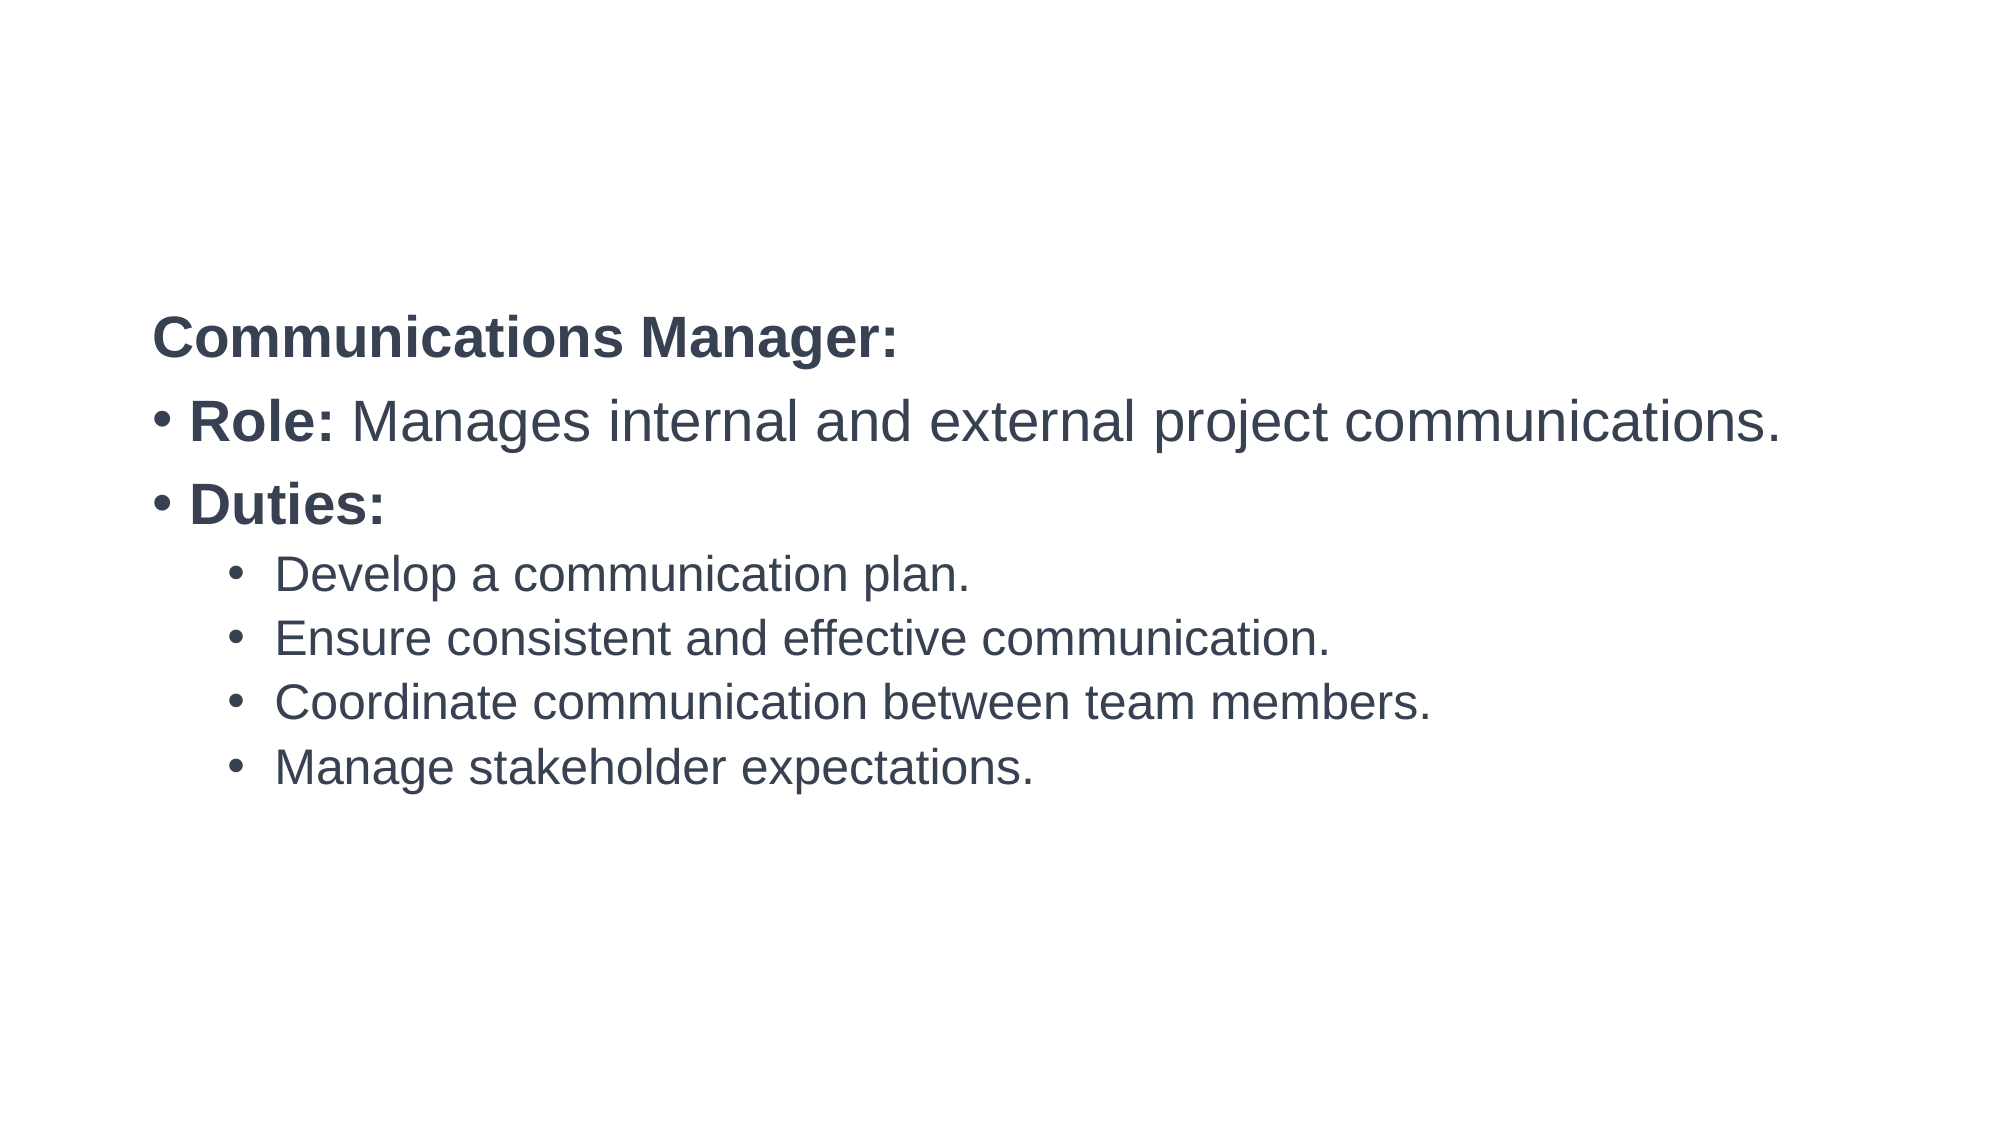

#
Communications Manager:
Role: Manages internal and external project communications.
Duties:
Develop a communication plan.
Ensure consistent and effective communication.
Coordinate communication between team members.
Manage stakeholder expectations.